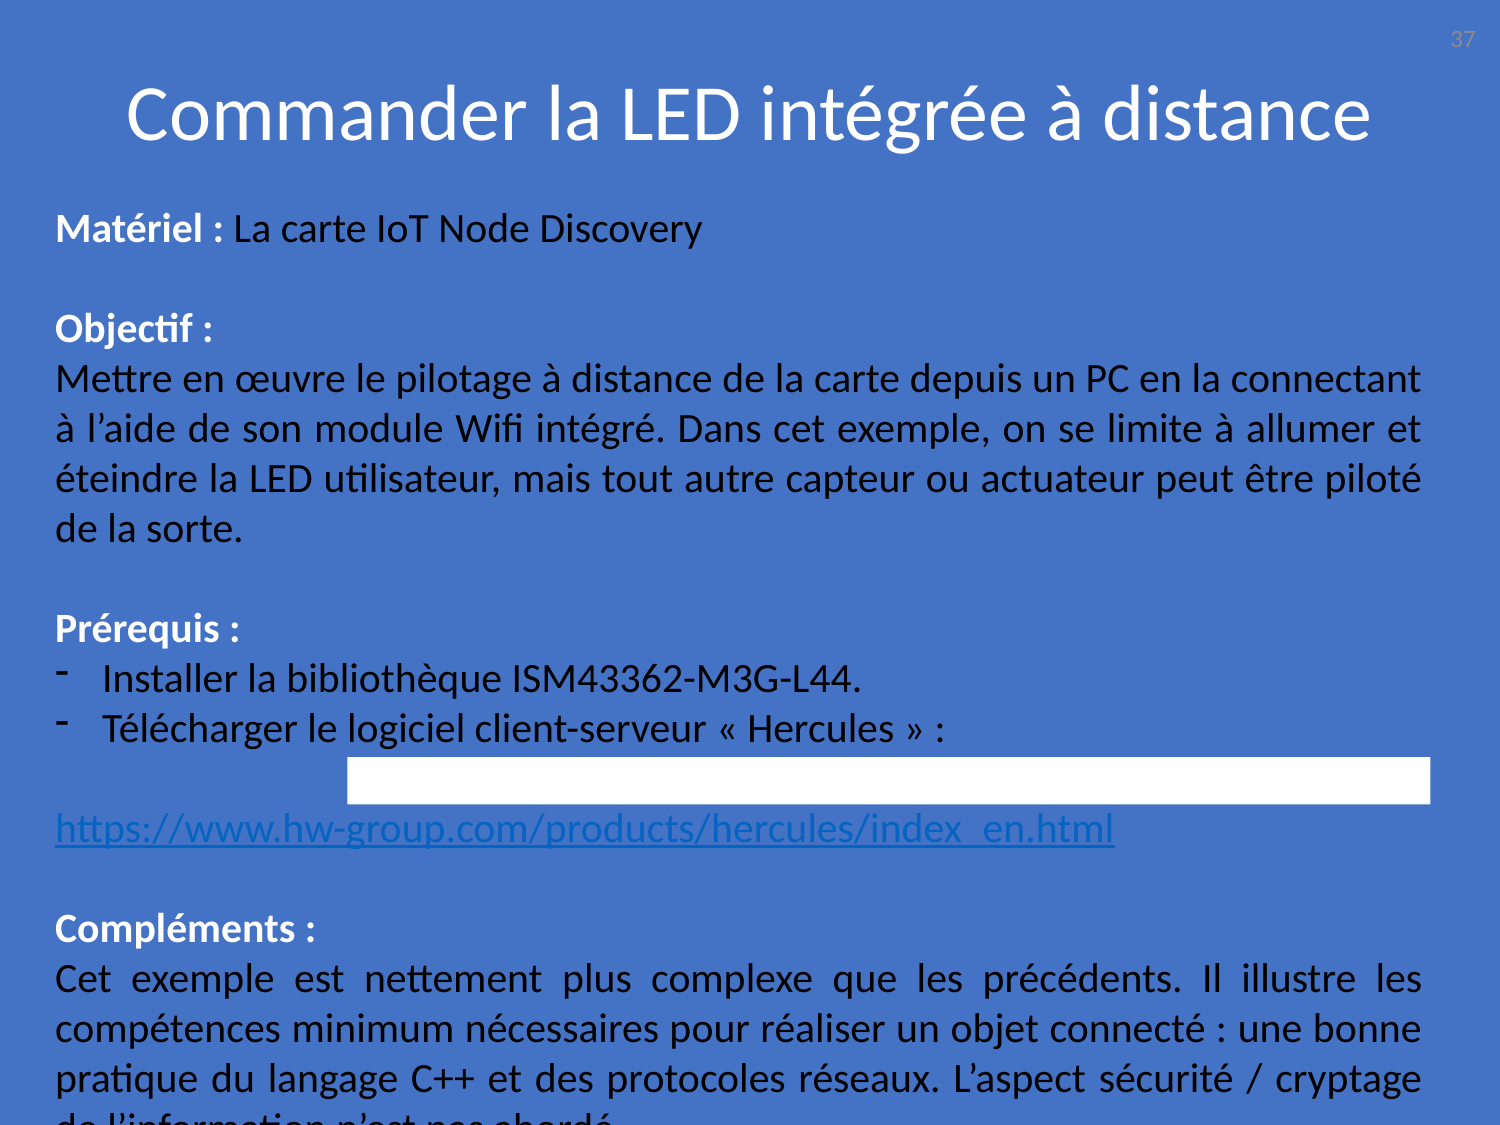

37
# Commander la LED intégrée à distance
Matériel : La carte IoT Node Discovery

Objectif :
Mettre en œuvre le pilotage à distance de la carte depuis un PC en la connectant à l’aide de son module Wifi intégré. Dans cet exemple, on se limite à allumer et éteindre la LED utilisateur, mais tout autre capteur ou actuateur peut être piloté de la sorte.

Prérequis :
Installer la bibliothèque ISM43362-M3G-L44.
Télécharger le logiciel client-serveur « Hercules » :
				https://www.hw-group.com/products/hercules/index_en.html

Compléments :
Cet exemple est nettement plus complexe que les précédents. Il illustre les compétences minimum nécessaires pour réaliser un objet connecté : une bonne pratique du langage C++ et des protocoles réseaux. L’aspect sécurité / cryptage de l’information n’est pas abordé.